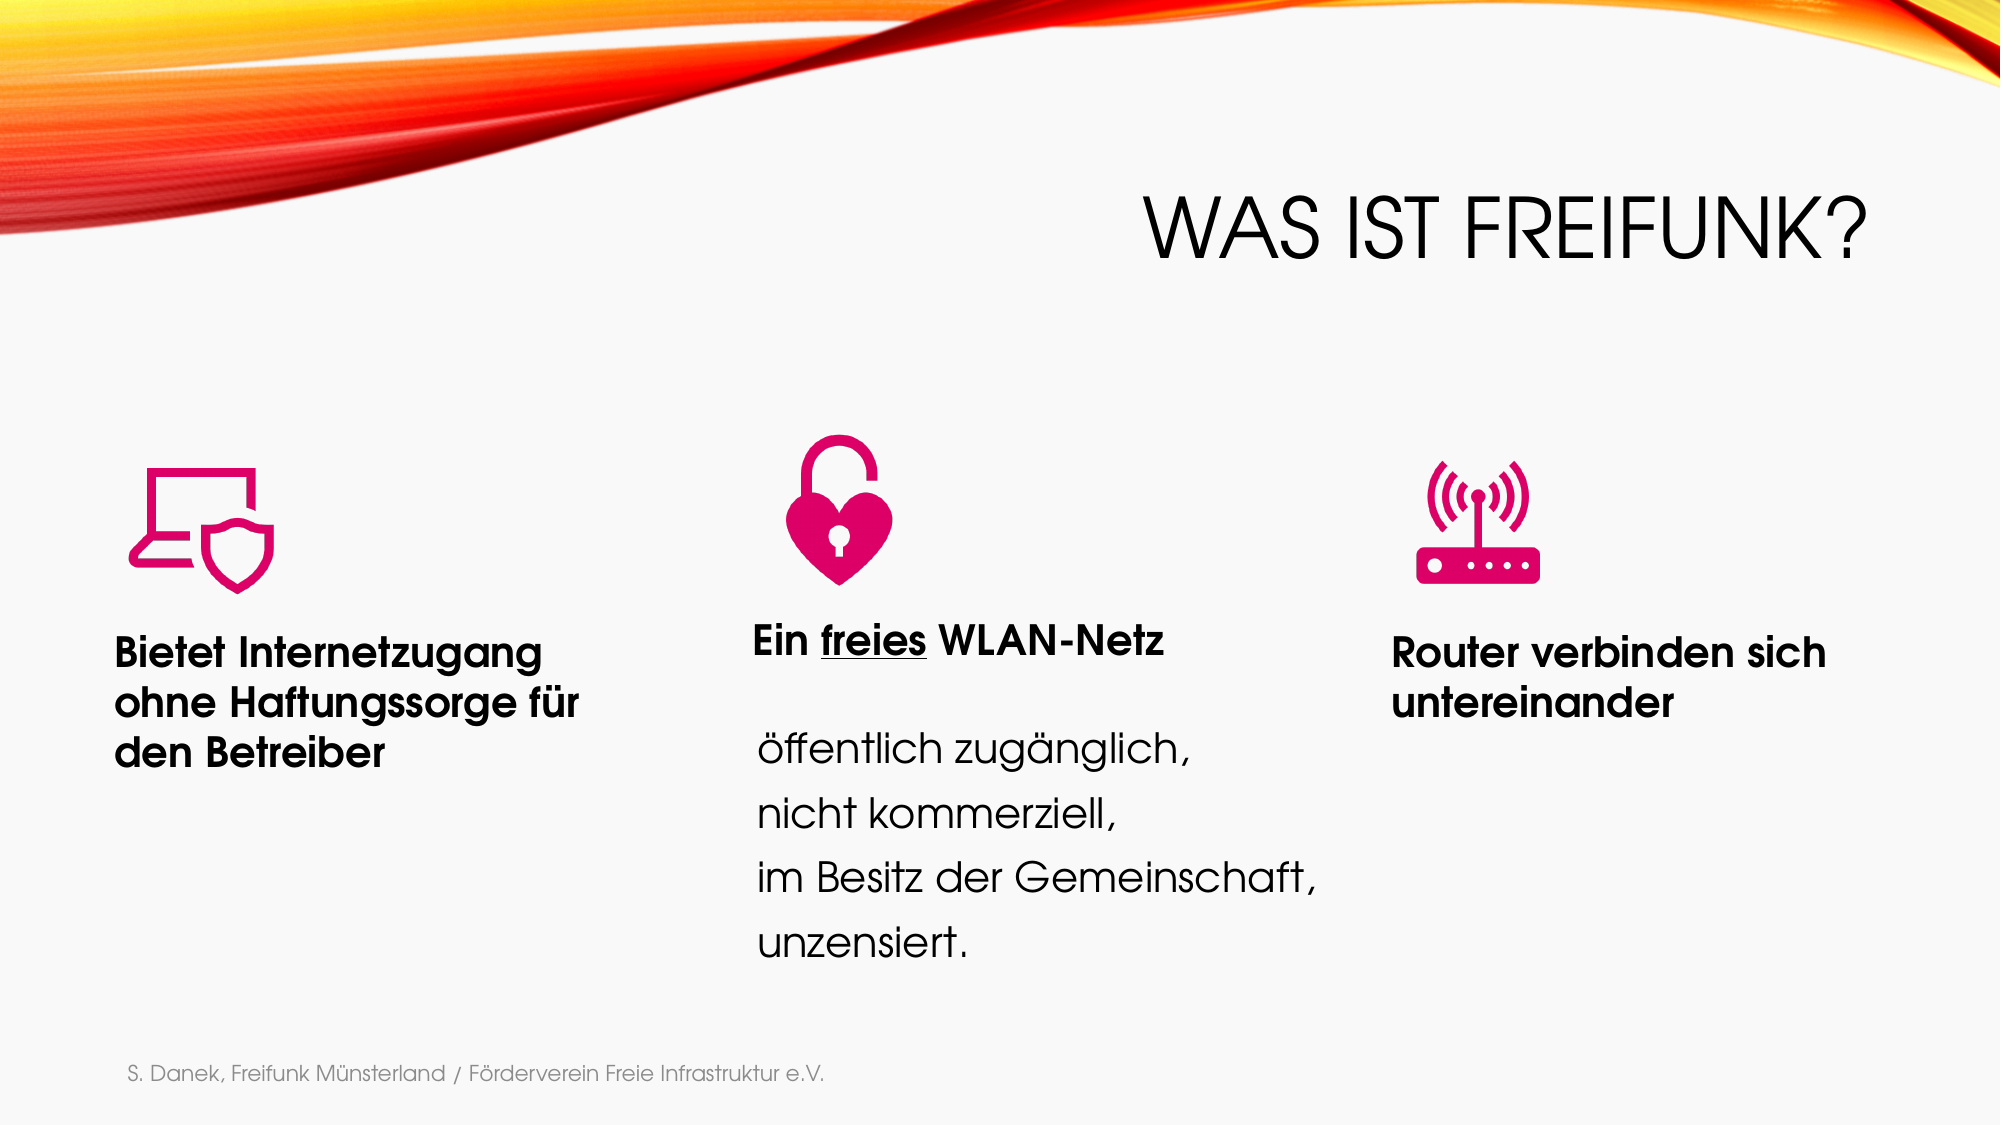

# Was ist Freifunk?
Bietet Internetzugang ohne Haftungssorge für den Betreiber
Ein freies WLAN-Netz
öffentlich zugänglich,
nicht kommerziell,
im Besitz der Gemeinschaft,
unzensiert.
Router verbinden sich untereinander
S. Danek, Freifunk Münsterland / Förderverein Freie Infrastruktur e.V.